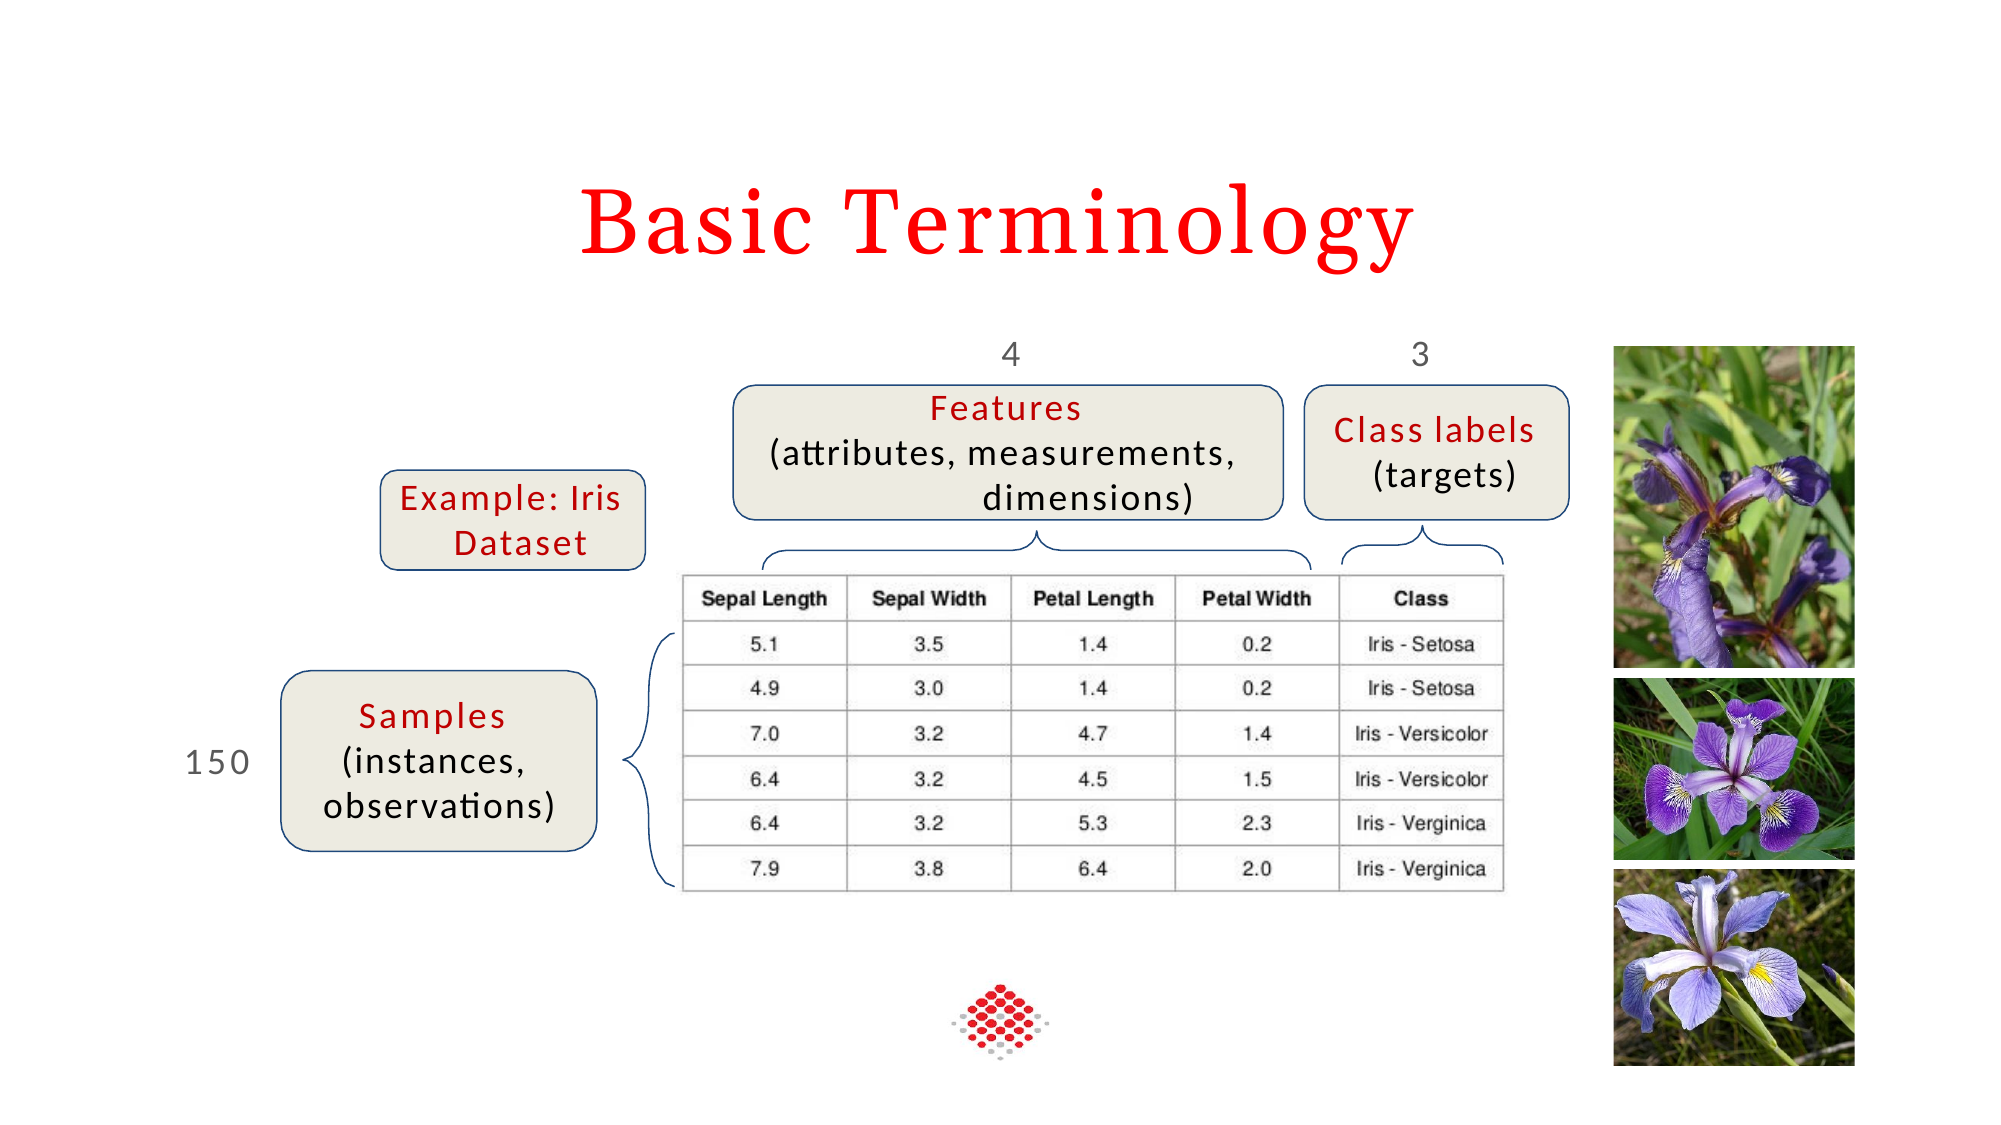

# Basic Terminology

4
Features  (attributes, measurements,
dimensions)
3
Class labels  (targets)

Example: Iris  Dataset

Samples  (instances,  observations)

150